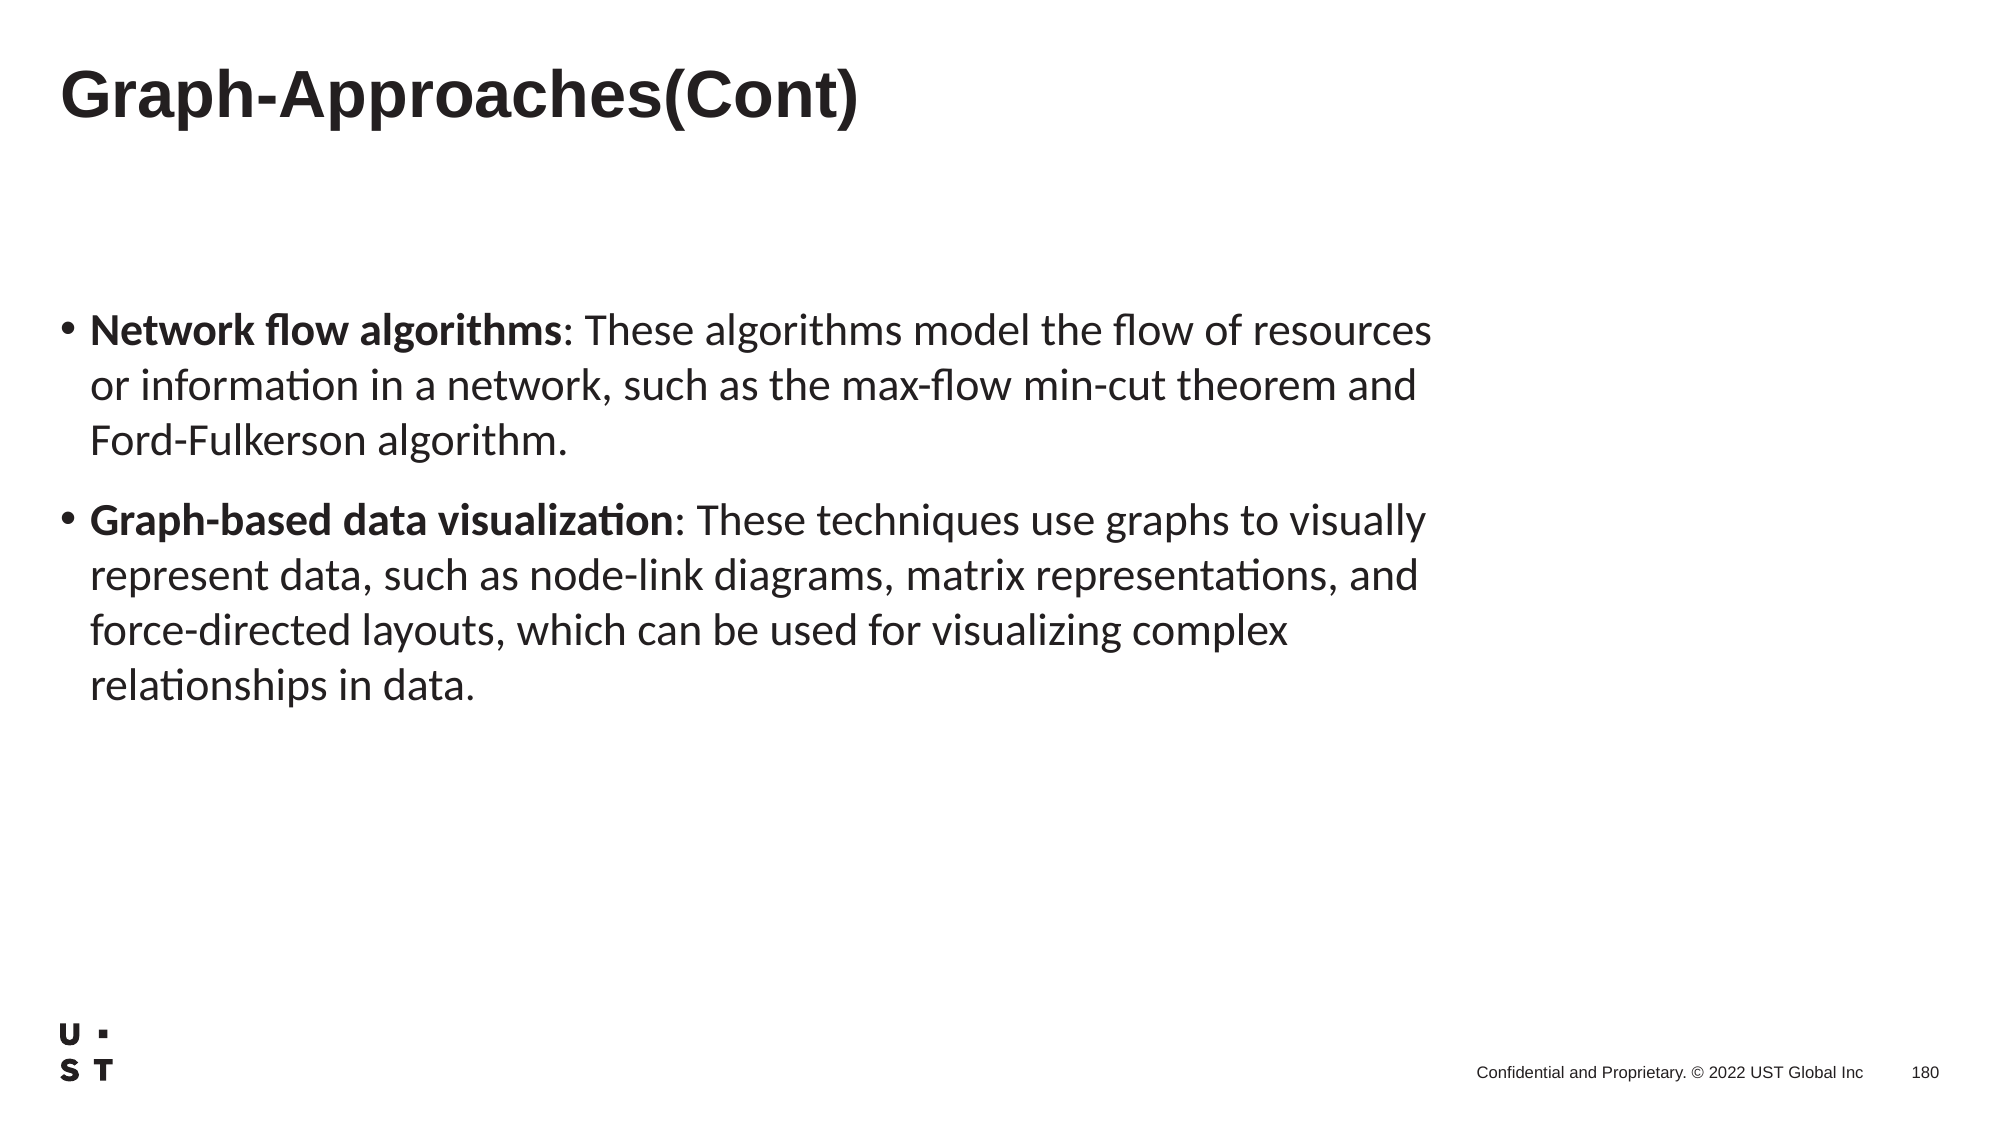

# Graph-Approaches(Cont)
Network flow algorithms: These algorithms model the flow of resources or information in a network, such as the max-flow min-cut theorem and Ford-Fulkerson algorithm.
Graph-based data visualization: These techniques use graphs to visually represent data, such as node-link diagrams, matrix representations, and force-directed layouts, which can be used for visualizing complex relationships in data.